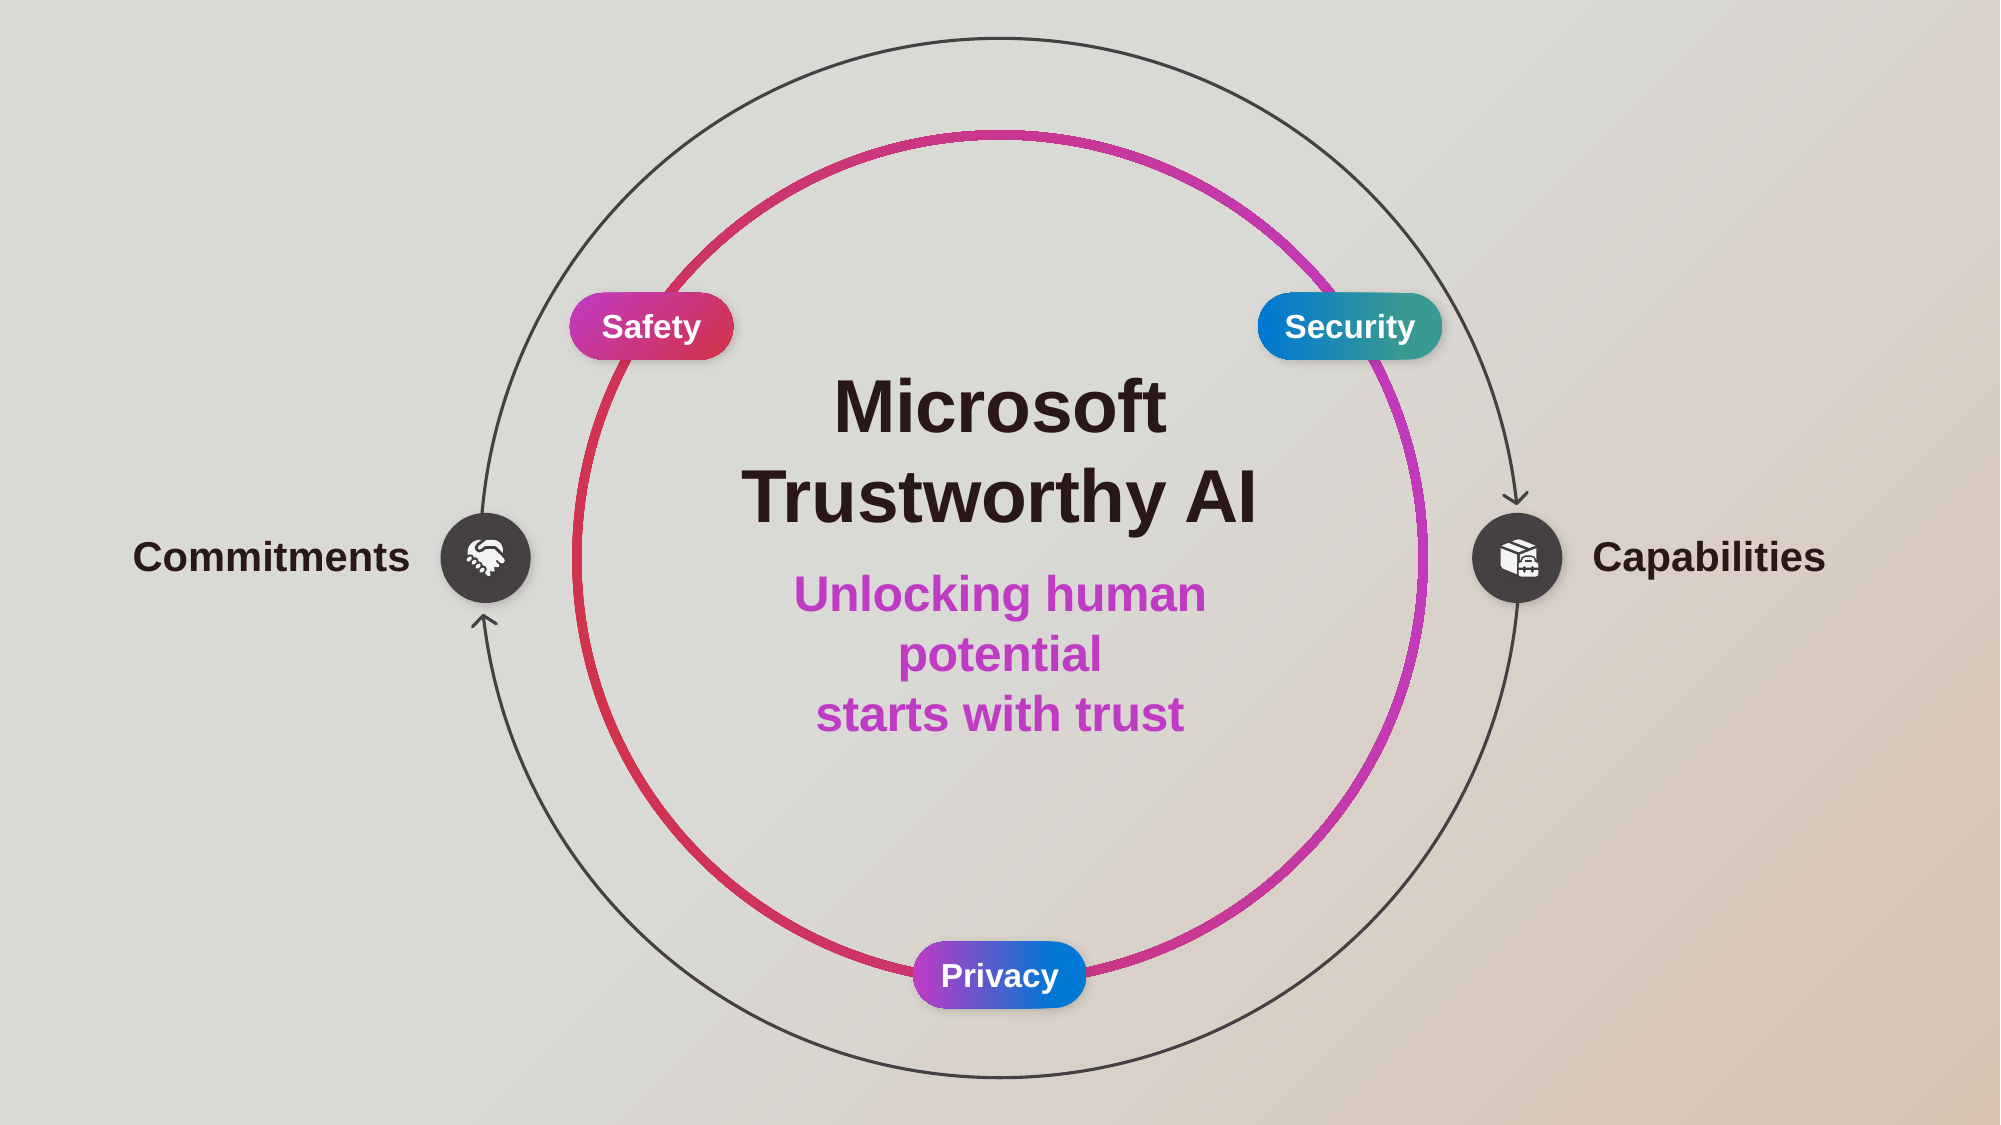

Safety
Security

Microsoft Trustworthy AI
Unlocking human potential
starts with trust

Commitments
Capabilities
Privacy